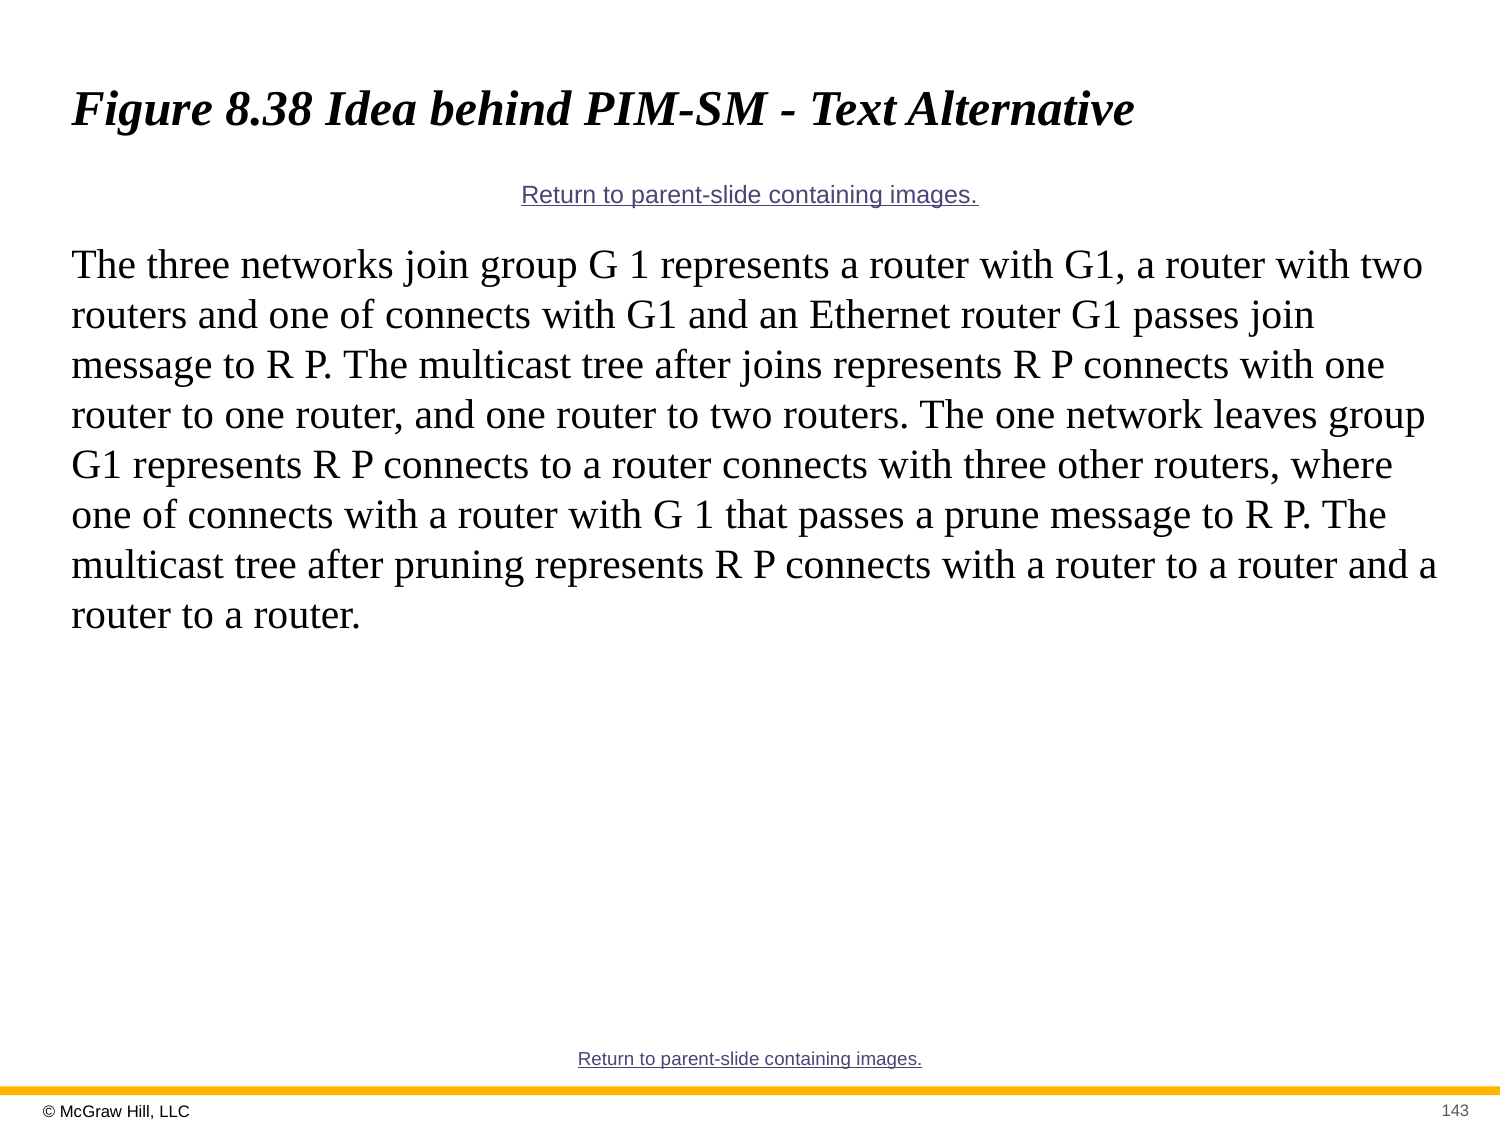

# Figure 8.38 Idea behind PIM-SM - Text Alternative
Return to parent-slide containing images.
The three networks join group G 1 represents a router with G1, a router with two routers and one of connects with G1 and an Ethernet router G1 passes join message to R P. The multicast tree after joins represents R P connects with one router to one router, and one router to two routers. The one network leaves group G1 represents R P connects to a router connects with three other routers, where one of connects with a router with G 1 that passes a prune message to R P. The multicast tree after pruning represents R P connects with a router to a router and a router to a router.
Return to parent-slide containing images.
143